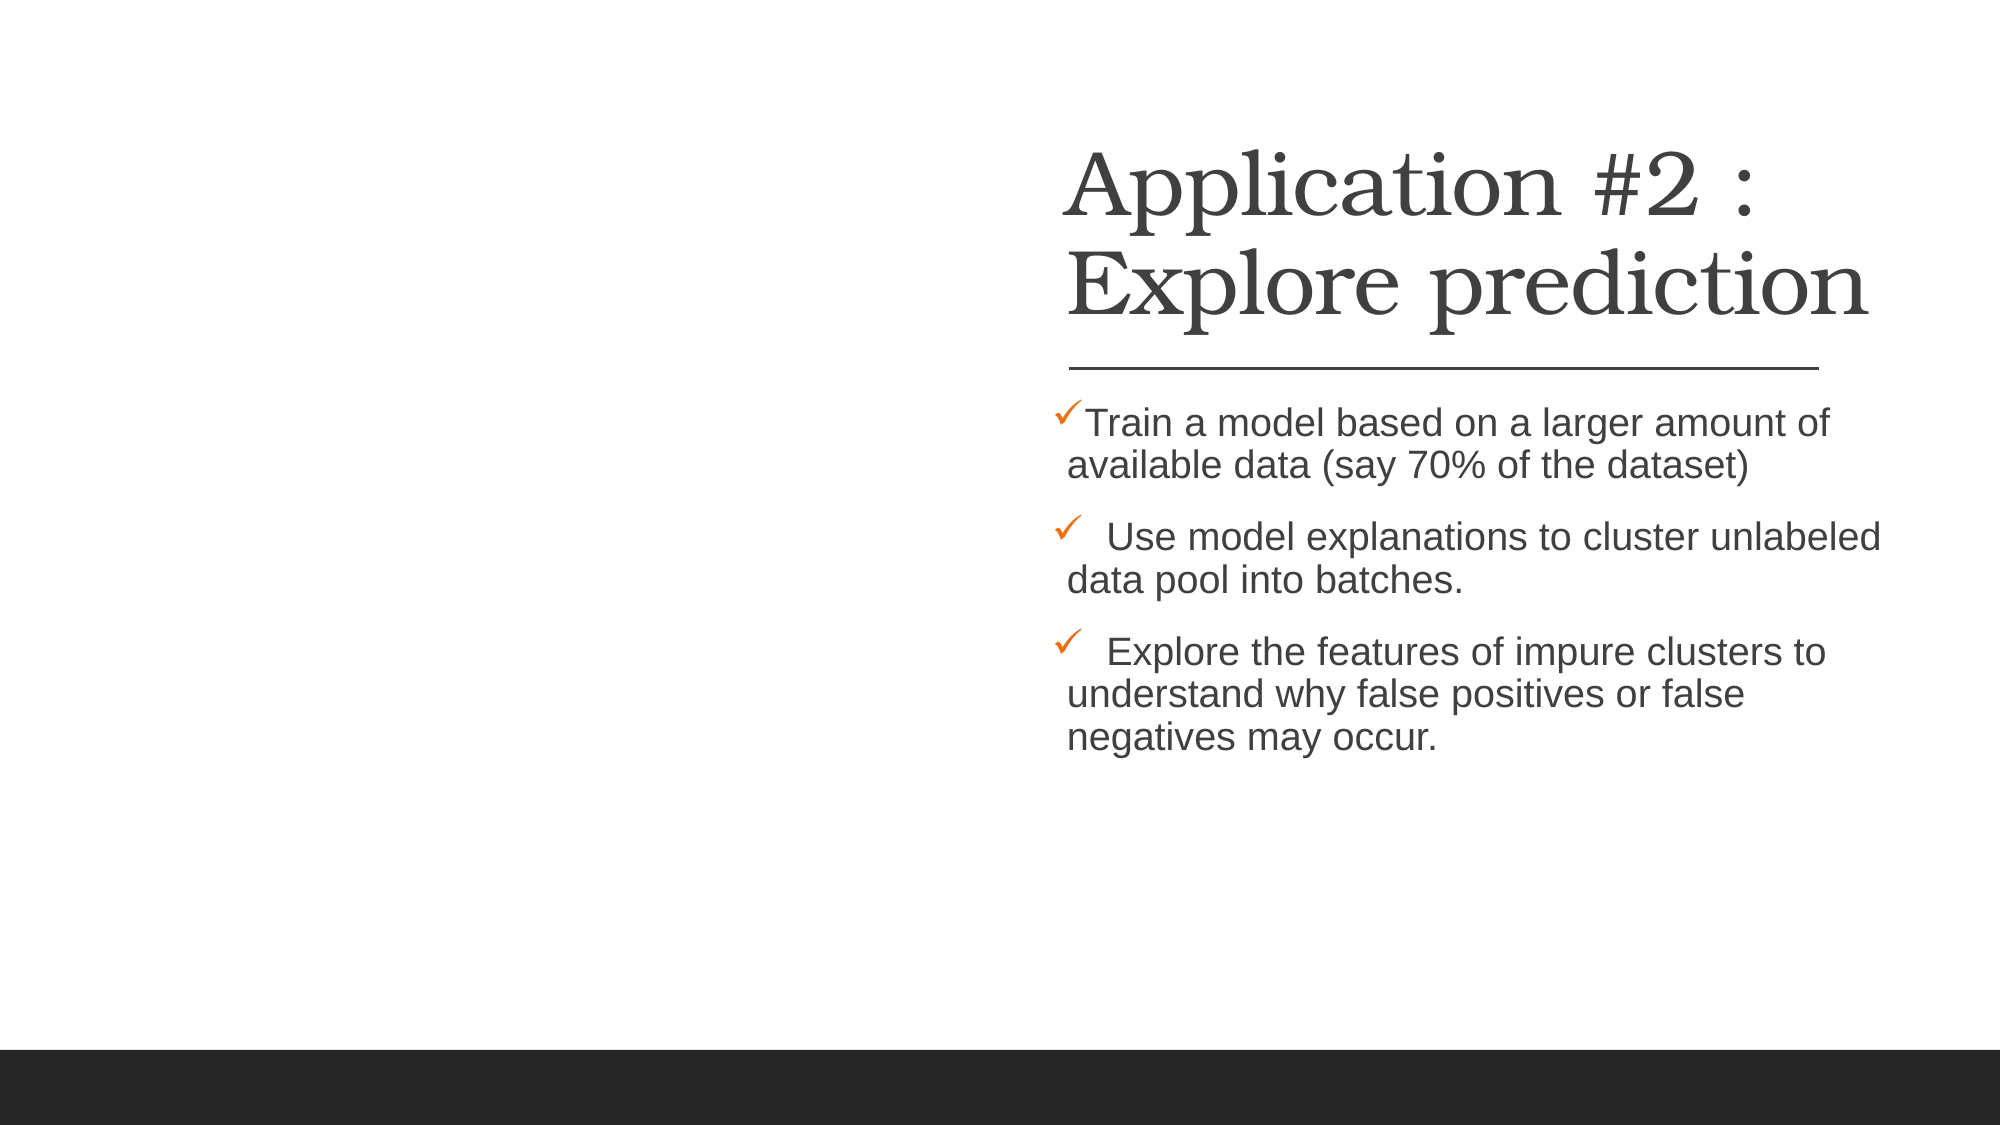

# Application #2 : Explore prediction
Train a model based on a larger amount of available data (say 70% of the dataset)
  Use model explanations to cluster unlabeled data pool into batches.
  Explore the features of impure clusters to understand why false positives or false negatives may occur.